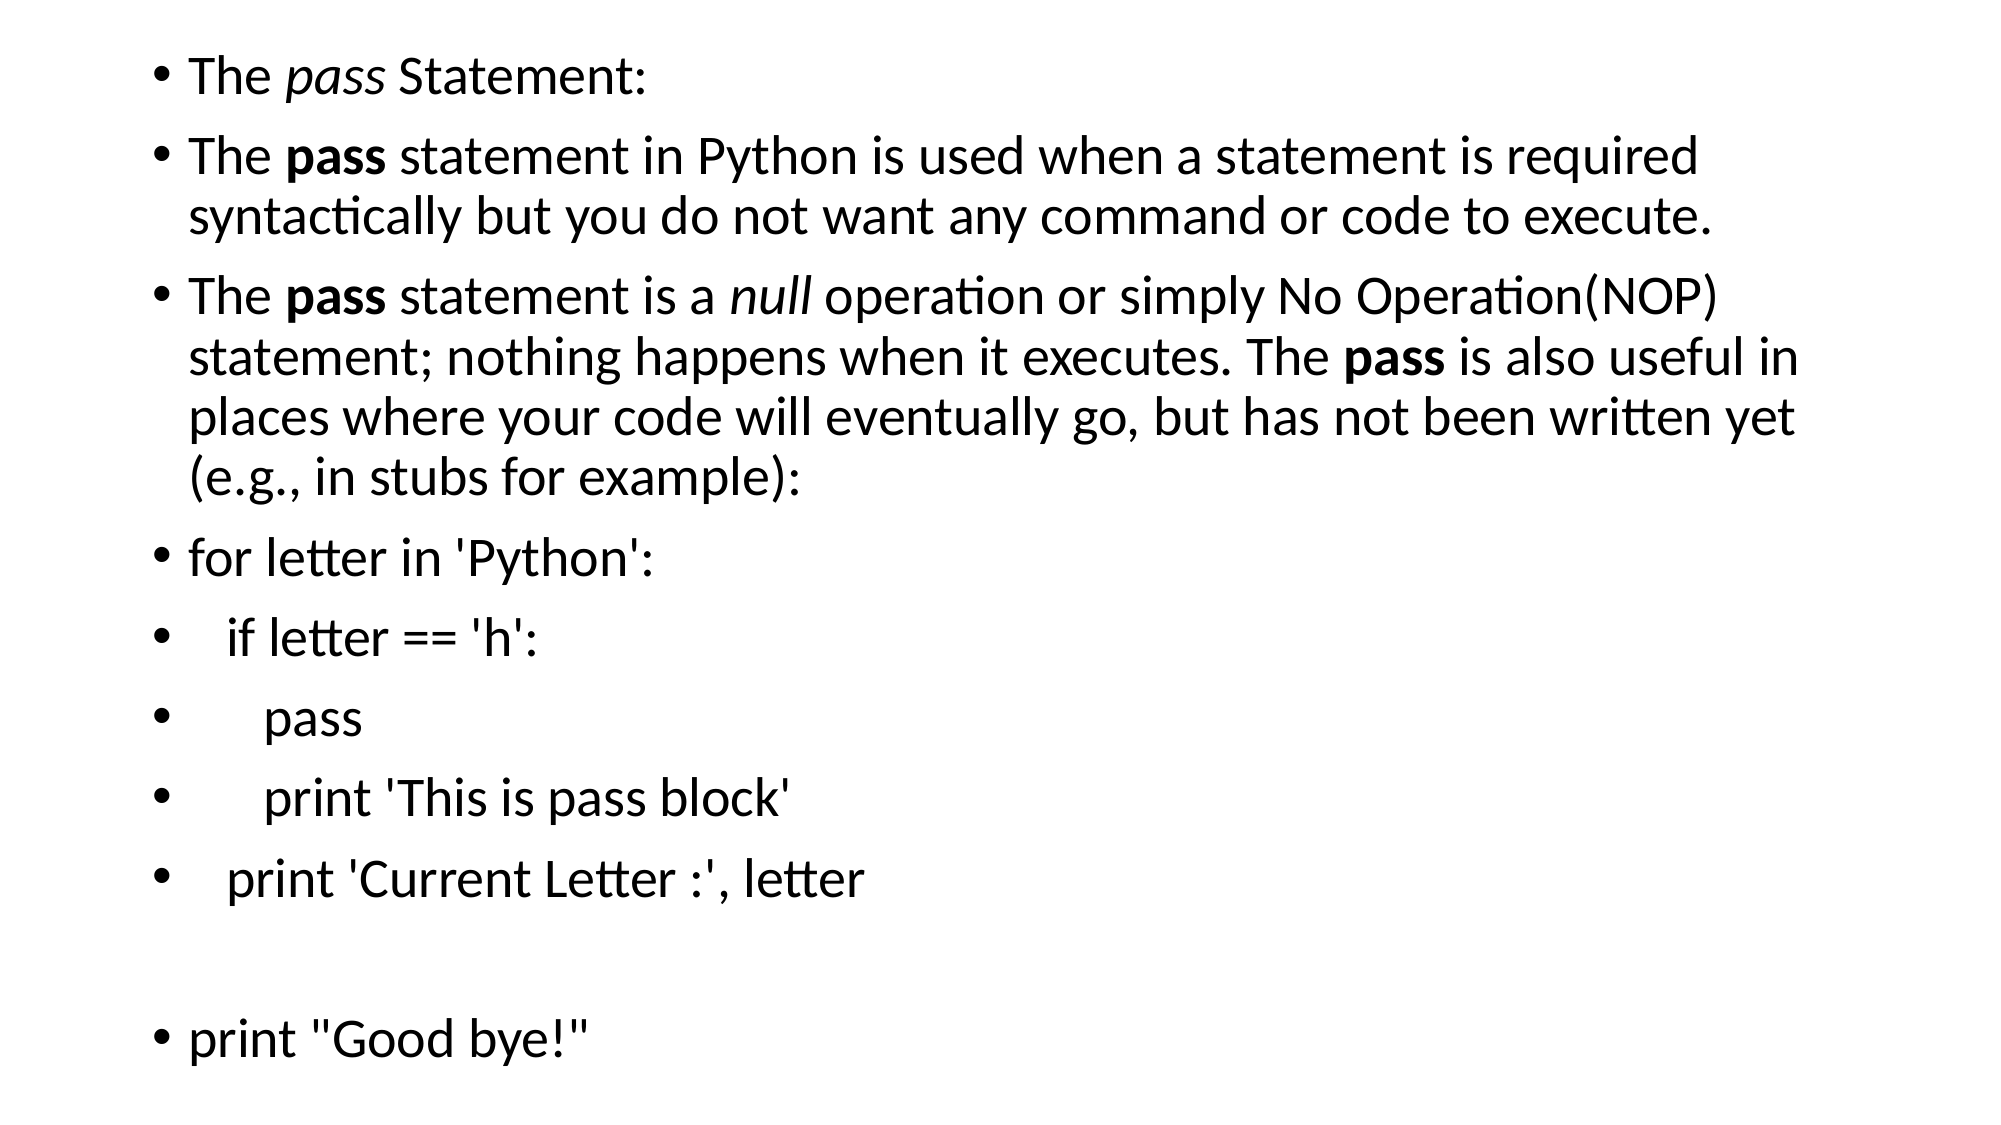

The pass Statement:
The pass statement in Python is used when a statement is required syntactically but you do not want any command or code to execute.
The pass statement is a null operation or simply No Operation(NOP) statement; nothing happens when it executes. The pass is also useful in places where your code will eventually go, but has not been written yet (e.g., in stubs for example):
for letter in 'Python':
   if letter == 'h':
      pass
      print 'This is pass block'
   print 'Current Letter :', letter

print "Good bye!"